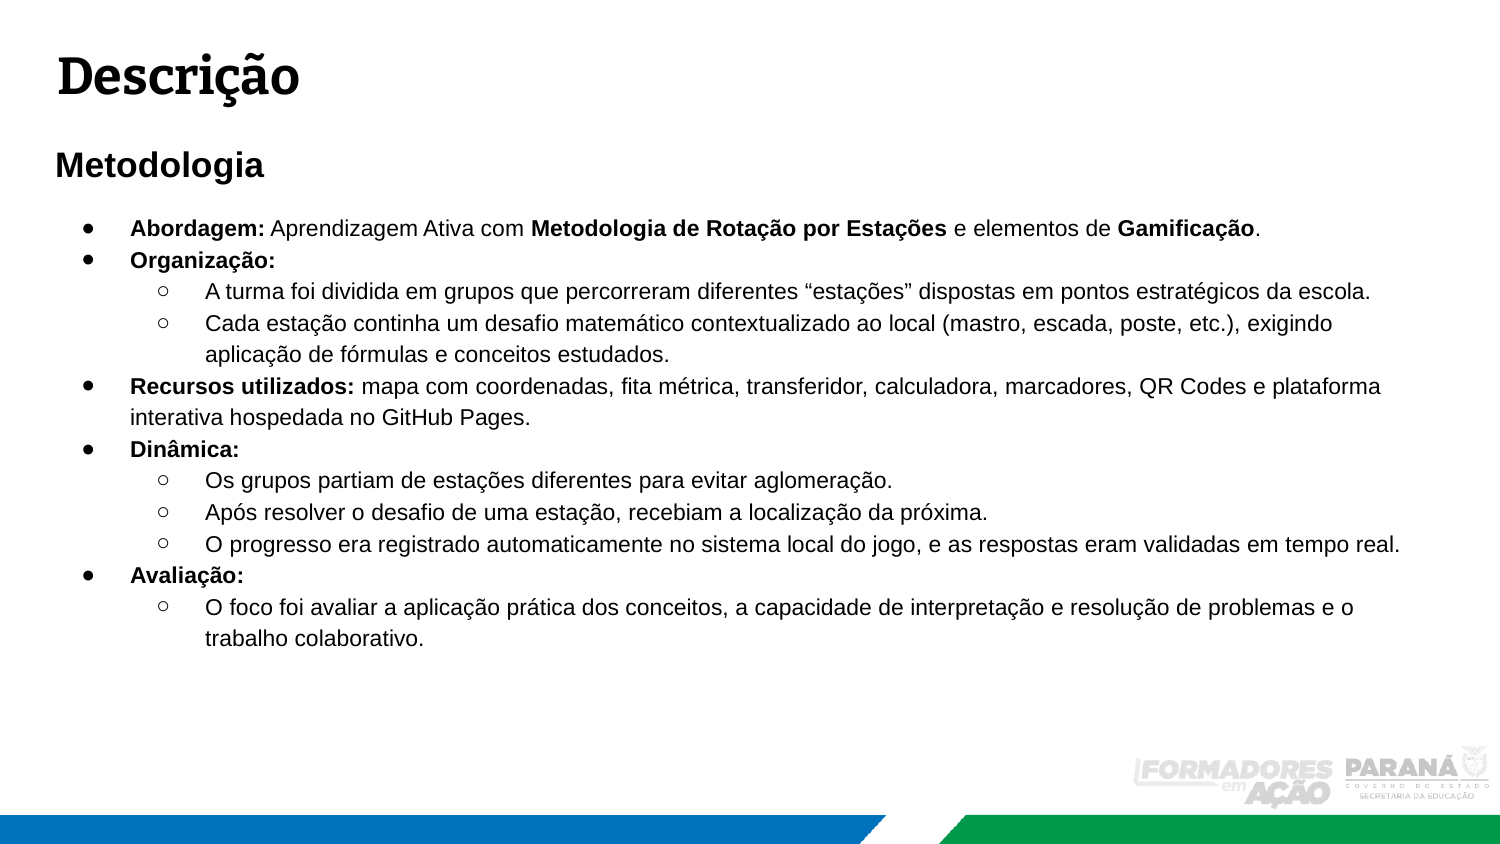

Descrição
Metodologia
Abordagem: Aprendizagem Ativa com Metodologia de Rotação por Estações e elementos de Gamificação.
Organização:
A turma foi dividida em grupos que percorreram diferentes “estações” dispostas em pontos estratégicos da escola.
Cada estação continha um desafio matemático contextualizado ao local (mastro, escada, poste, etc.), exigindo aplicação de fórmulas e conceitos estudados.
Recursos utilizados: mapa com coordenadas, fita métrica, transferidor, calculadora, marcadores, QR Codes e plataforma interativa hospedada no GitHub Pages.
Dinâmica:
Os grupos partiam de estações diferentes para evitar aglomeração.
Após resolver o desafio de uma estação, recebiam a localização da próxima.
O progresso era registrado automaticamente no sistema local do jogo, e as respostas eram validadas em tempo real.
Avaliação:
O foco foi avaliar a aplicação prática dos conceitos, a capacidade de interpretação e resolução de problemas e o trabalho colaborativo.